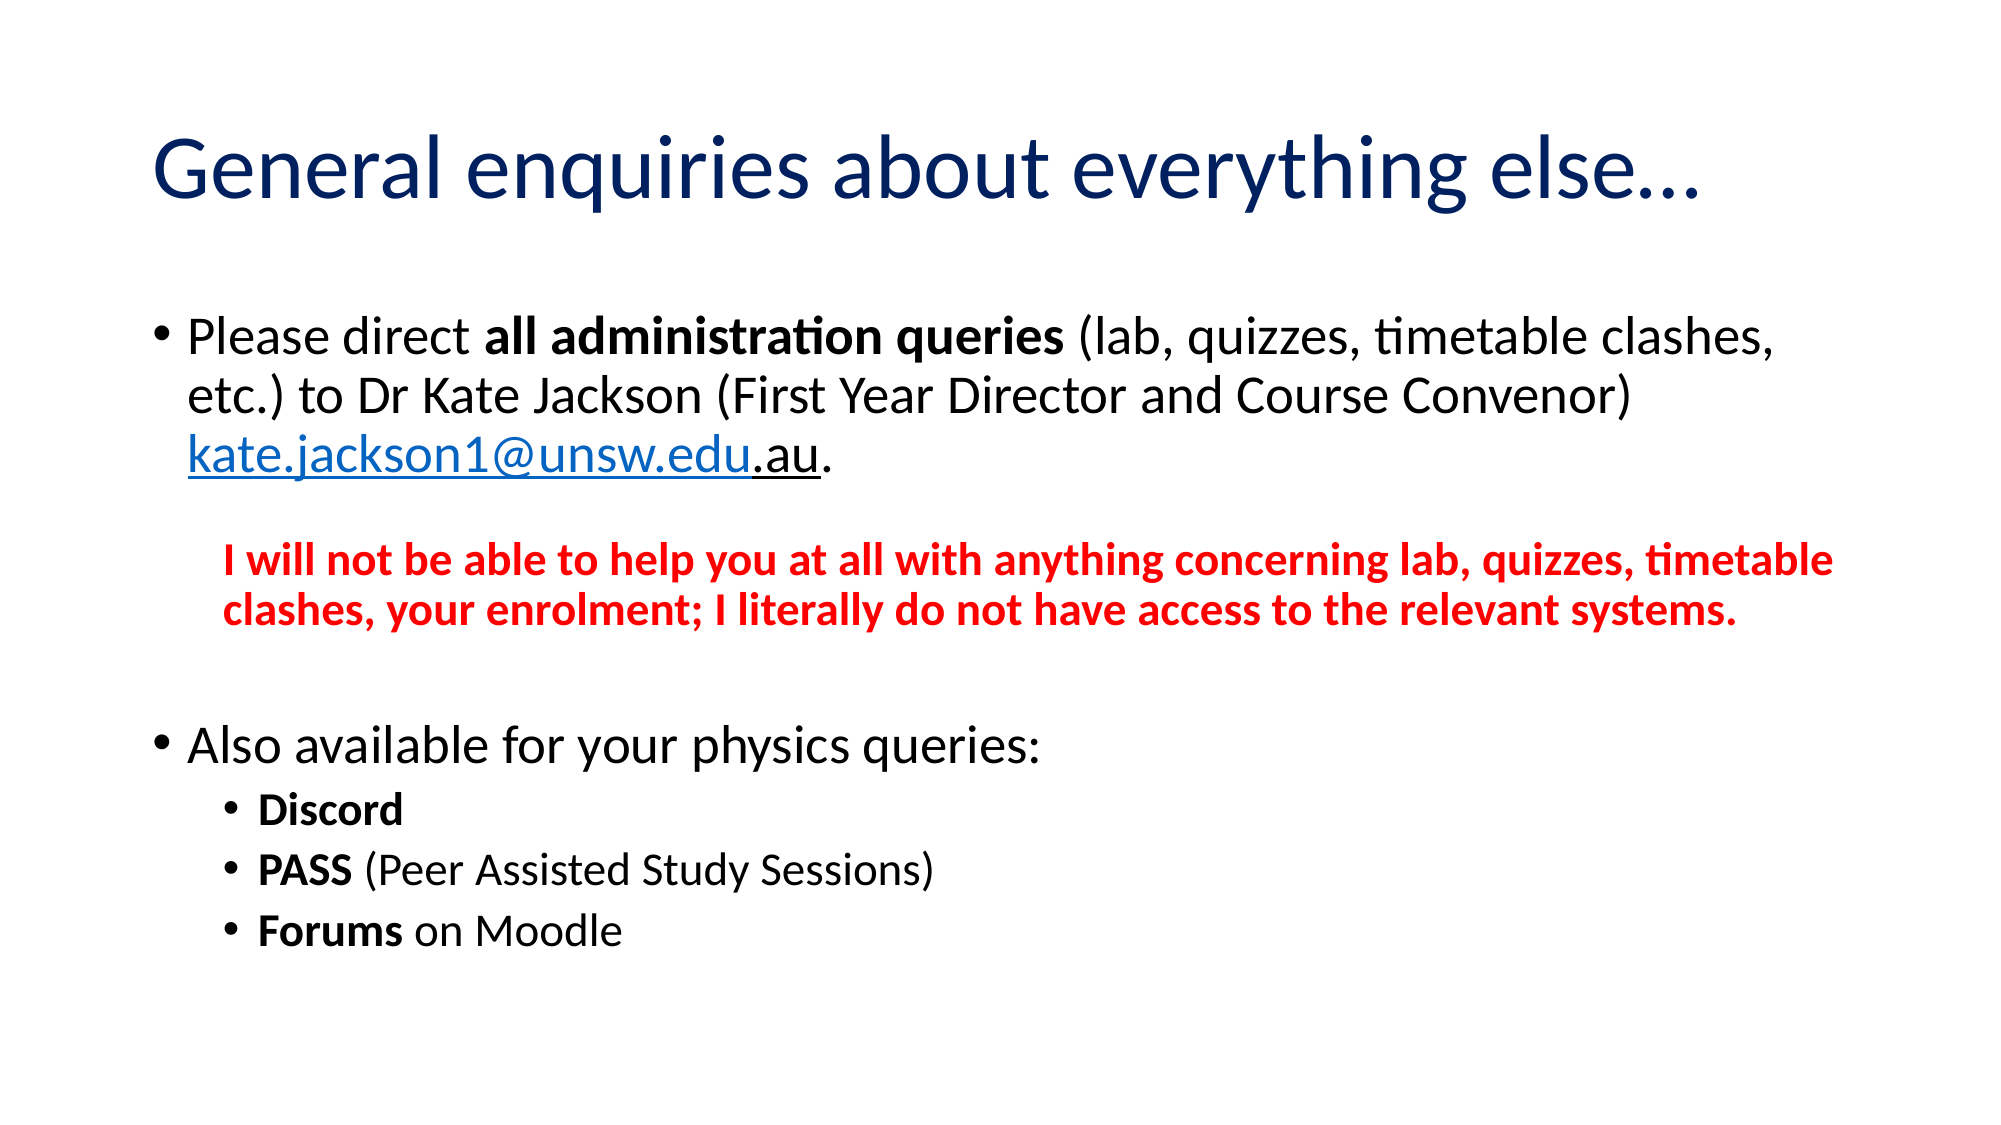

# General enquiries about everything else…
Please direct all administration queries (lab, quizzes, timetable clashes, etc.) to Dr Kate Jackson (First Year Director and Course Convenor) kate.jackson1@unsw.edu.au.

I will not be able to help you at all with anything concerning lab, quizzes, timetable clashes, your enrolment; I literally do not have access to the relevant systems.

Also available for your physics queries:
Discord
PASS (Peer Assisted Study Sessions)
Forums on Moodle